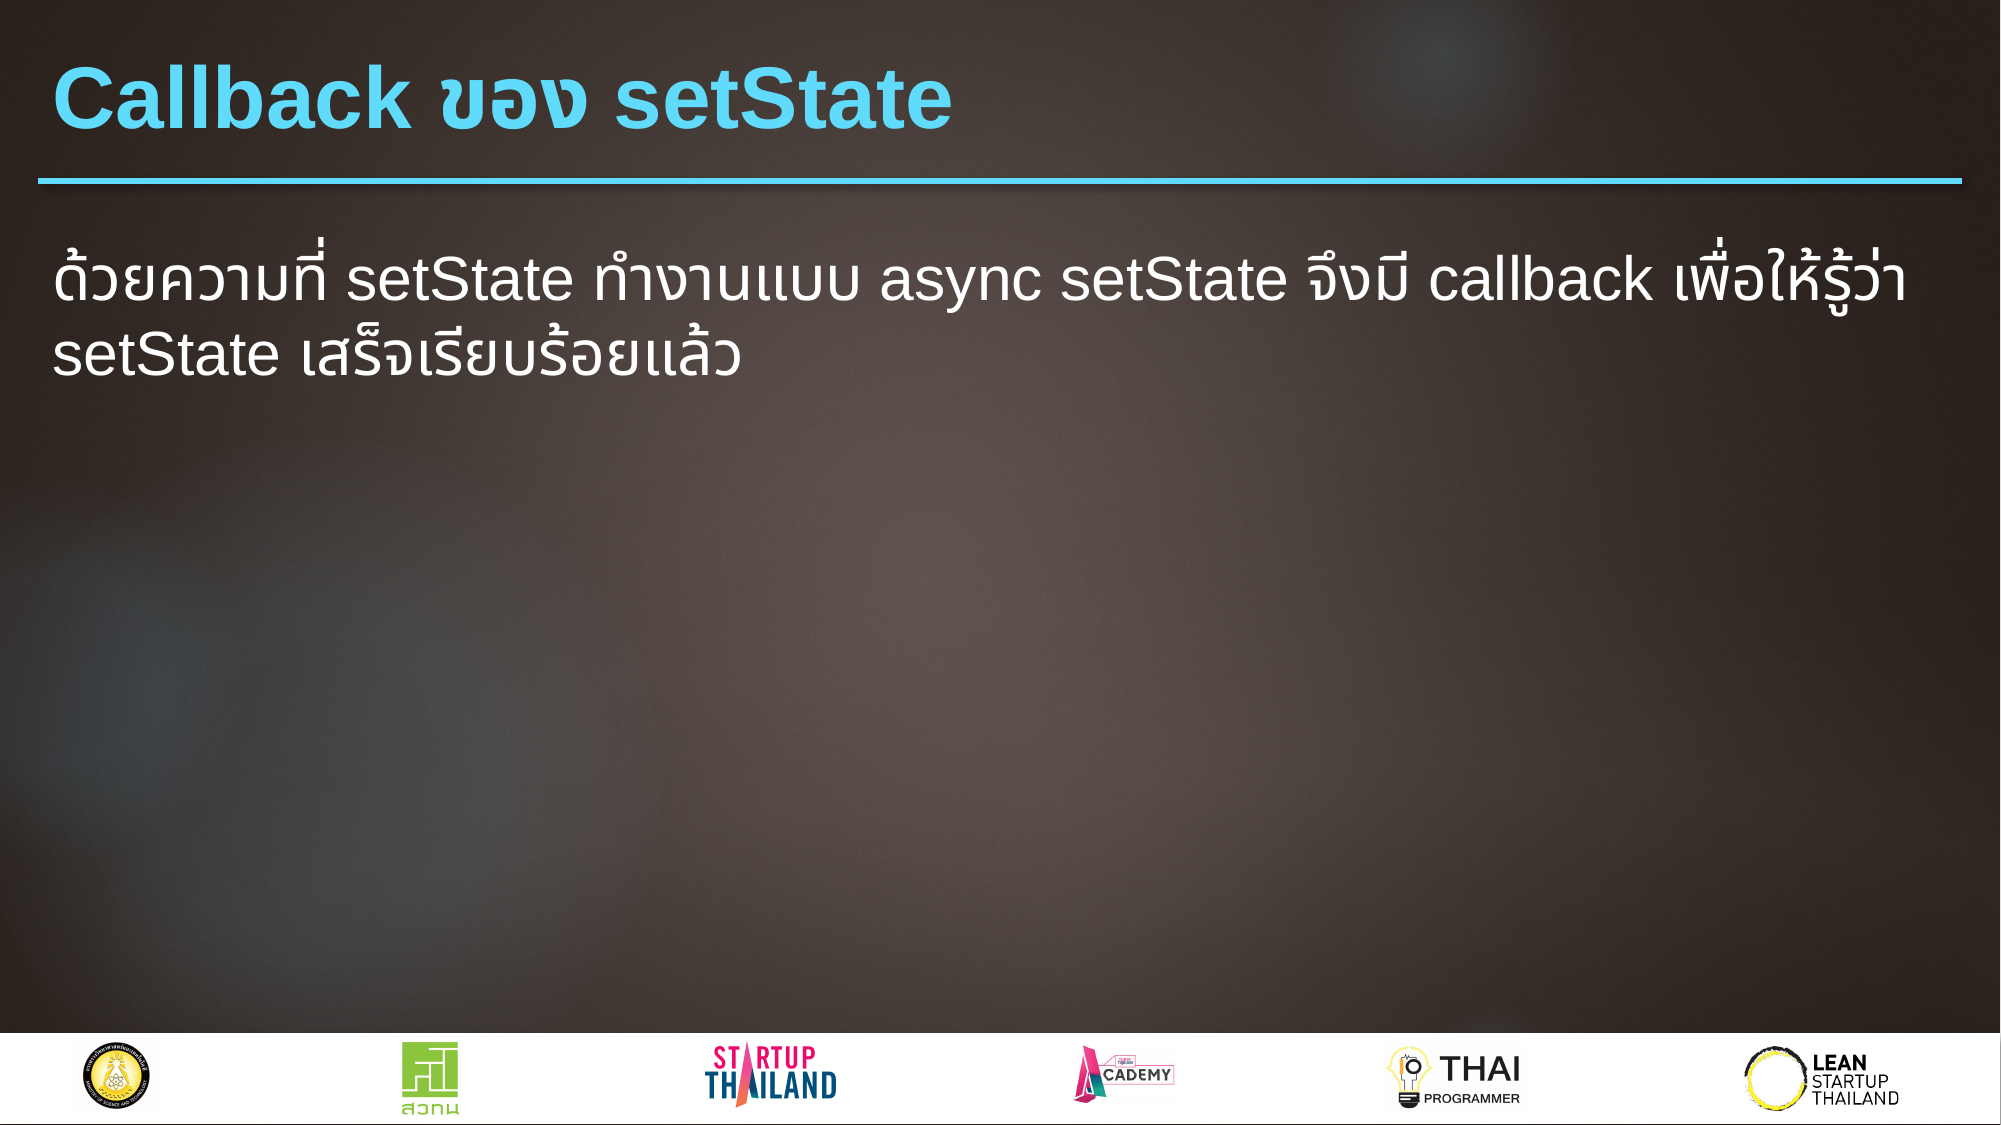

# Callback ของ setState
ด้วยความที่ setState ทำงานแบบ async setState จึงมี callback เพื่อให้รู้ว่า setState เสร็จเรียบร้อยแล้ว